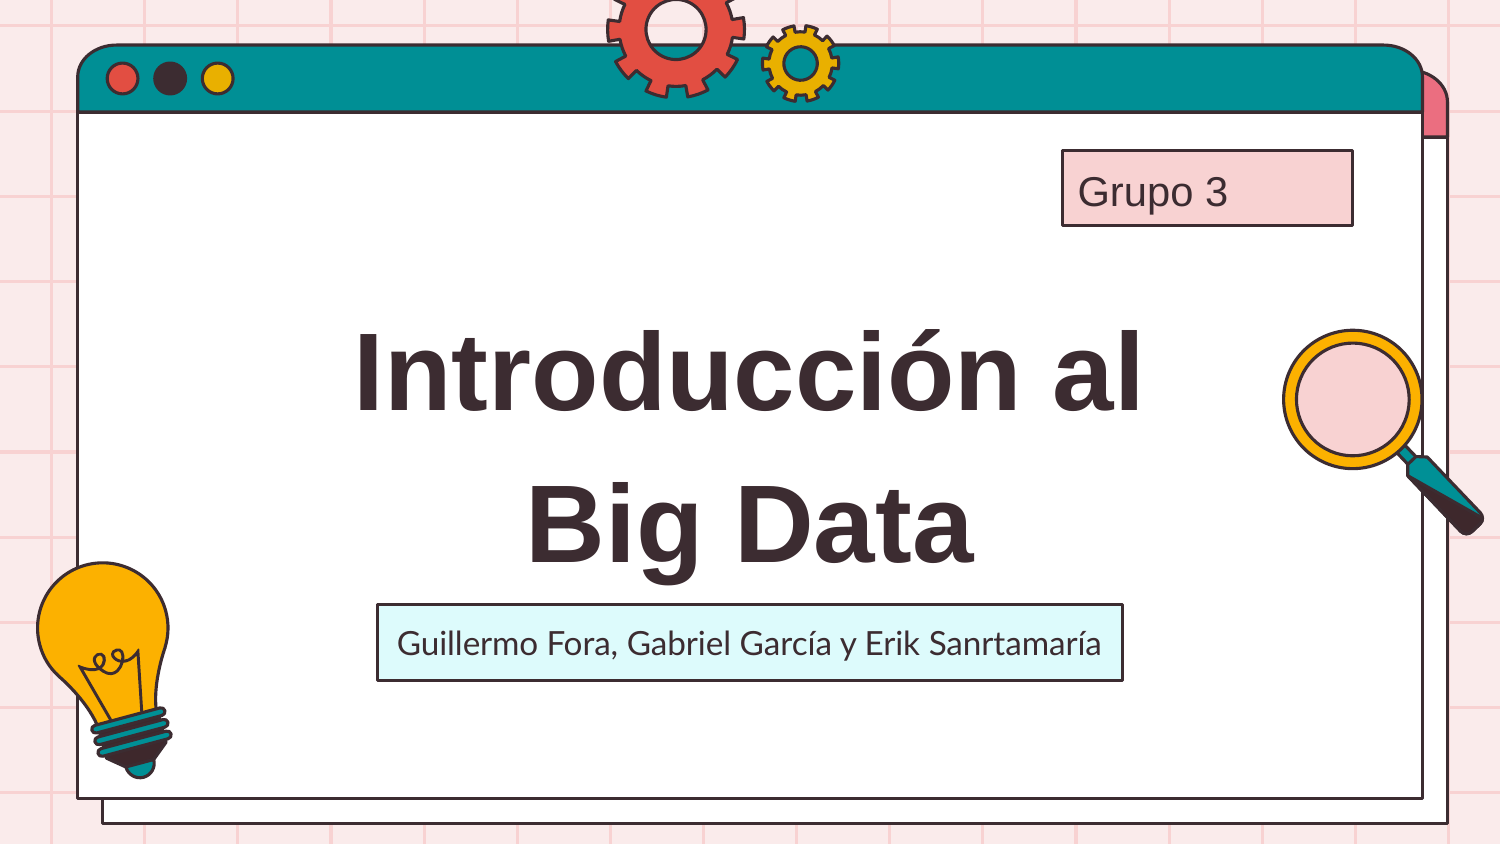

Grupo 3
# Introducción al Big Data
Guillermo Fora, Gabriel García y Erik Sanrtamaría